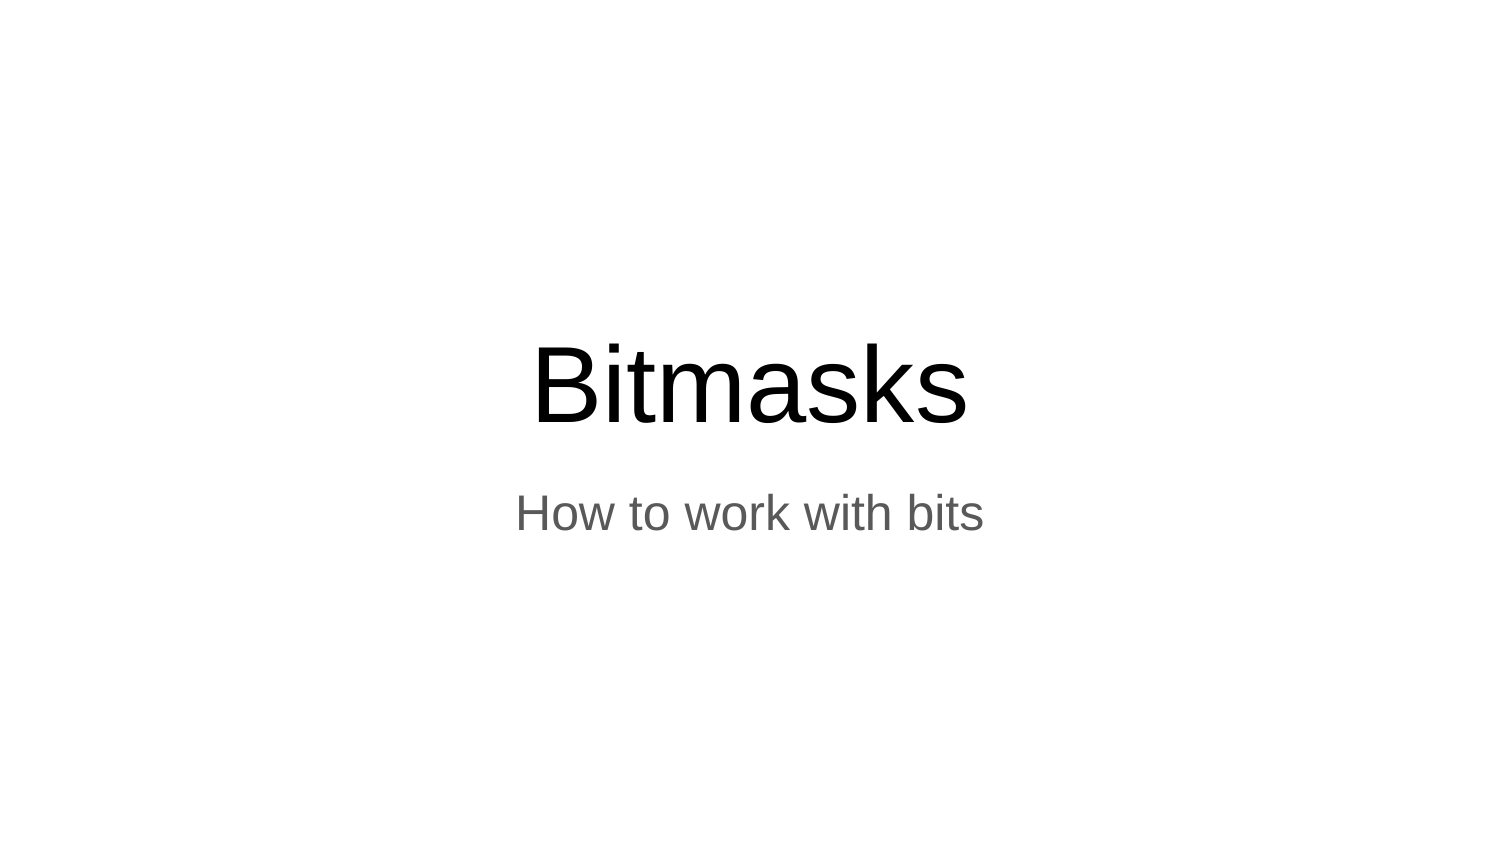

# Bitmasks
How to work with bits